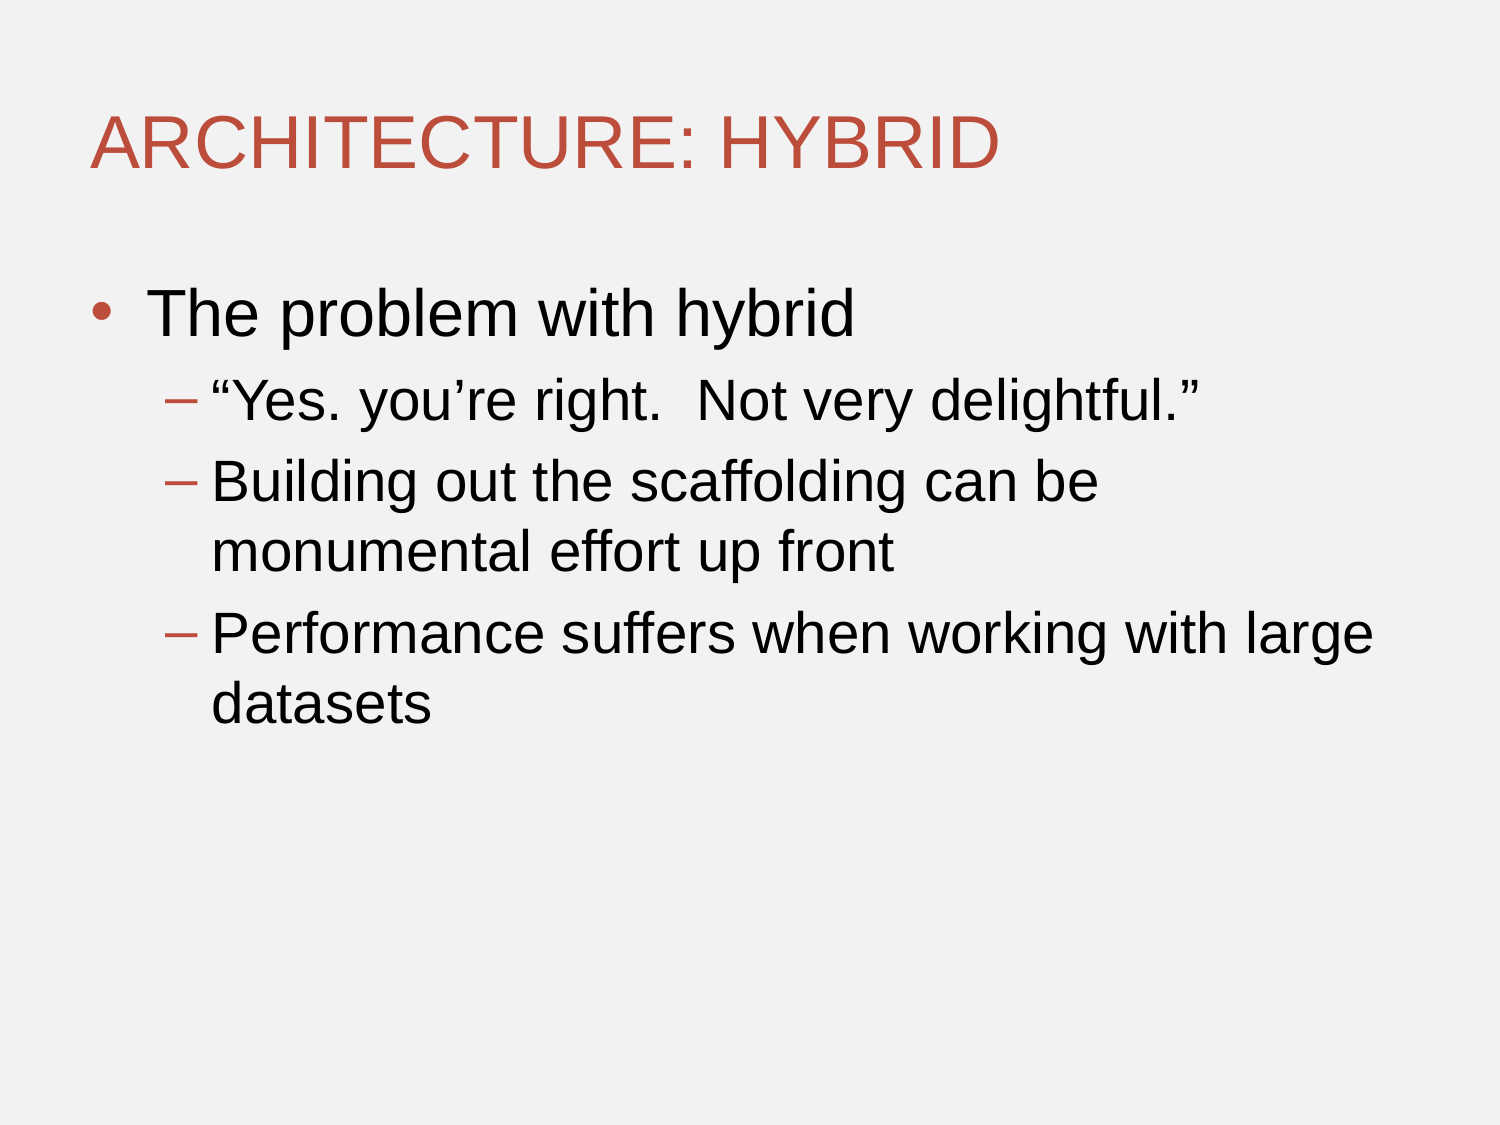

# Architecture: Hybrid
The problem with hybrid
“Yes. you’re right.  Not very delightful.”
Building out the scaffolding can be monumental effort up front
Performance suffers when working with large datasets